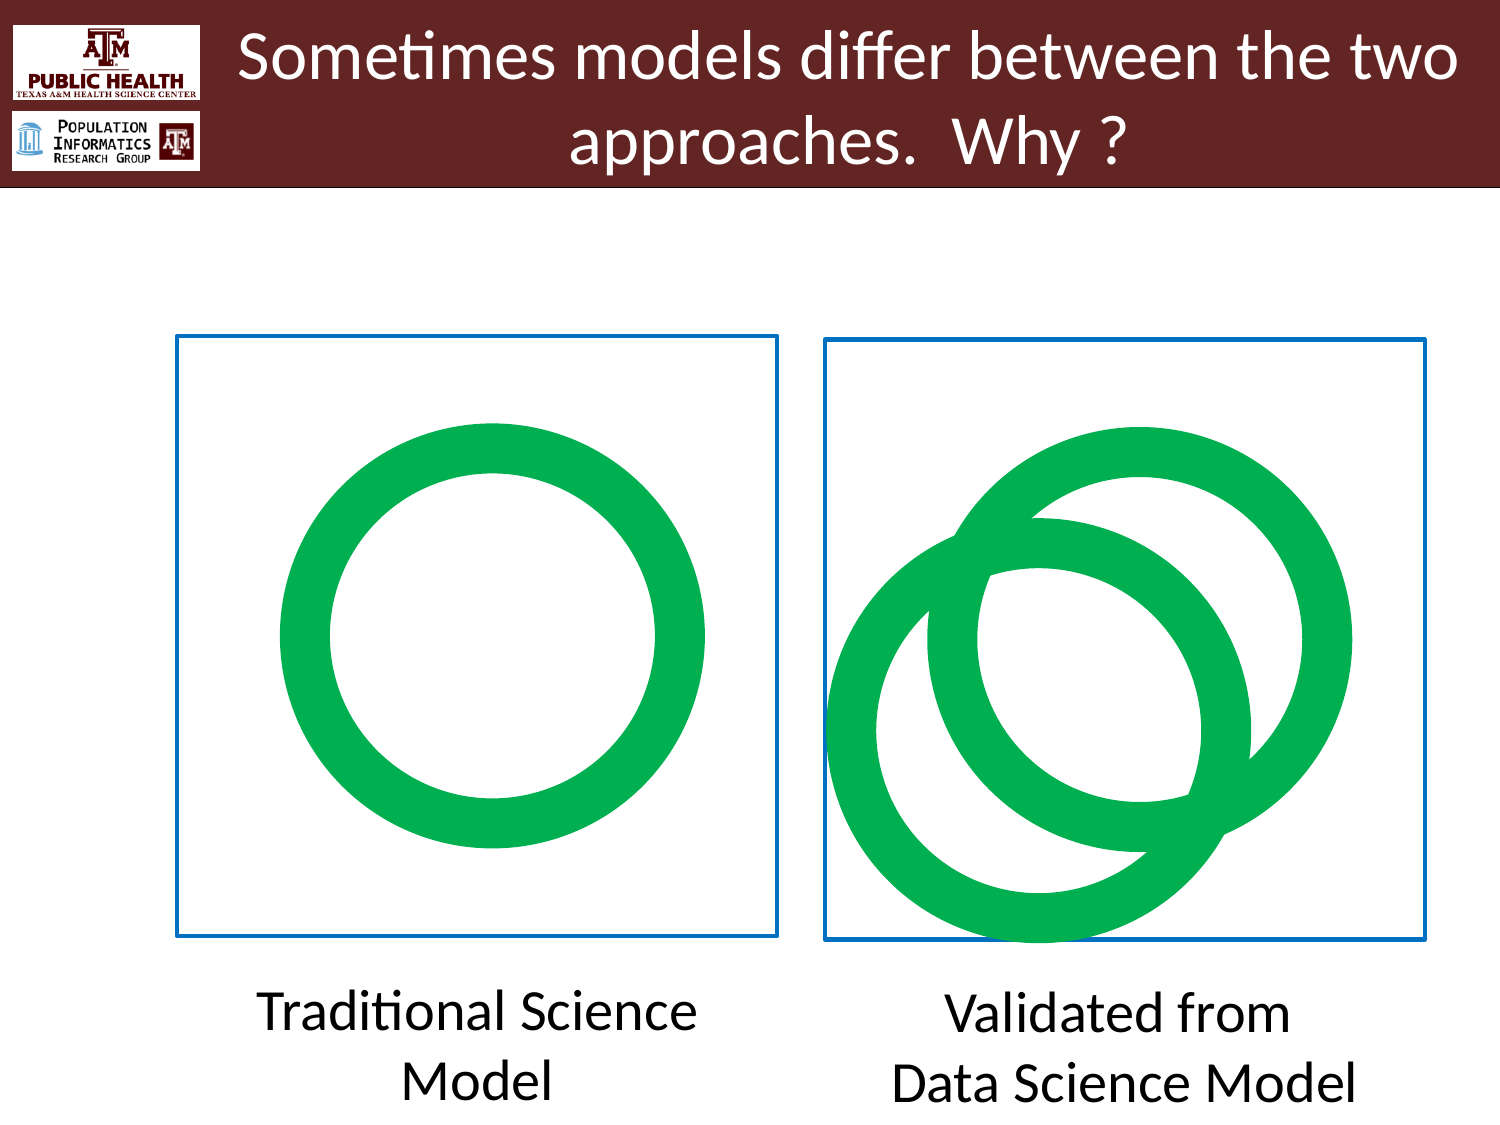

# Sometimes models differ between the two approaches.  Why ?

Traditional Science Model
Validated from
Data Science Model